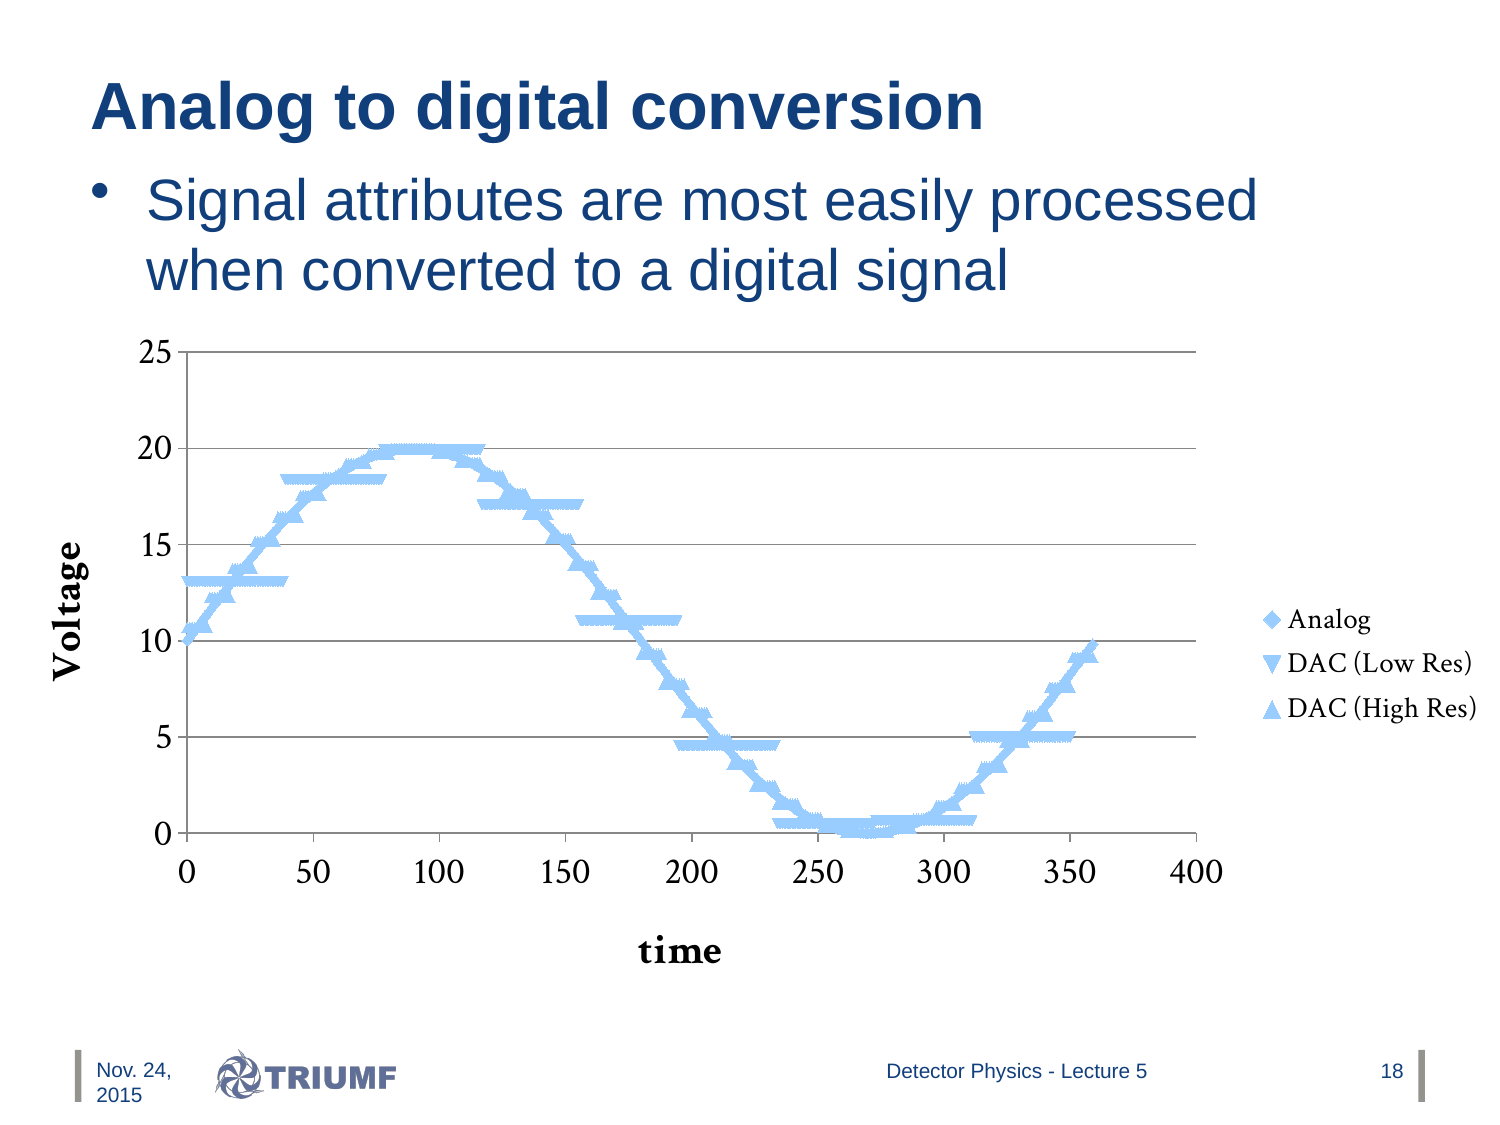

# Analog to digital conversion
Signal attributes are most easily processed when converted to a digital signal

### Chart

| Category | Analog | DAC (Low Res) | DAC (High Res) |
|---|---|---|---|
Nov. 24, 2015
Detector Physics - Lecture 5
18